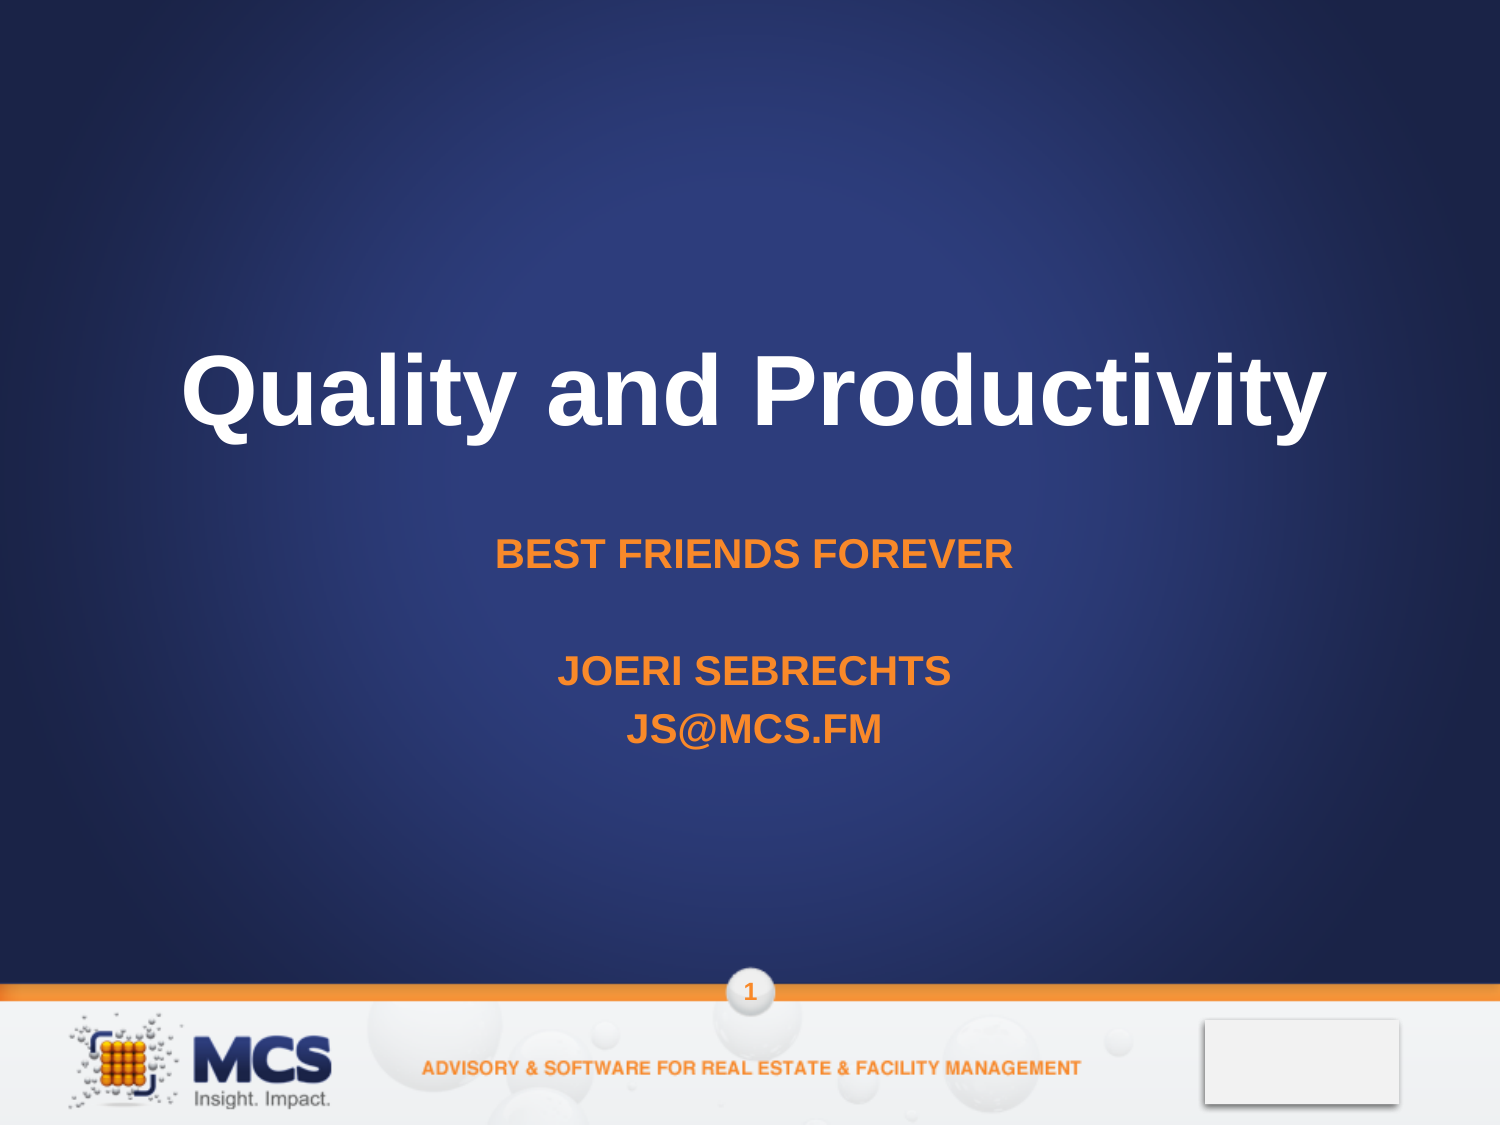

# Quality and Productivity
Best friends forever

Joeri Sebrechts
js@mcs.fm